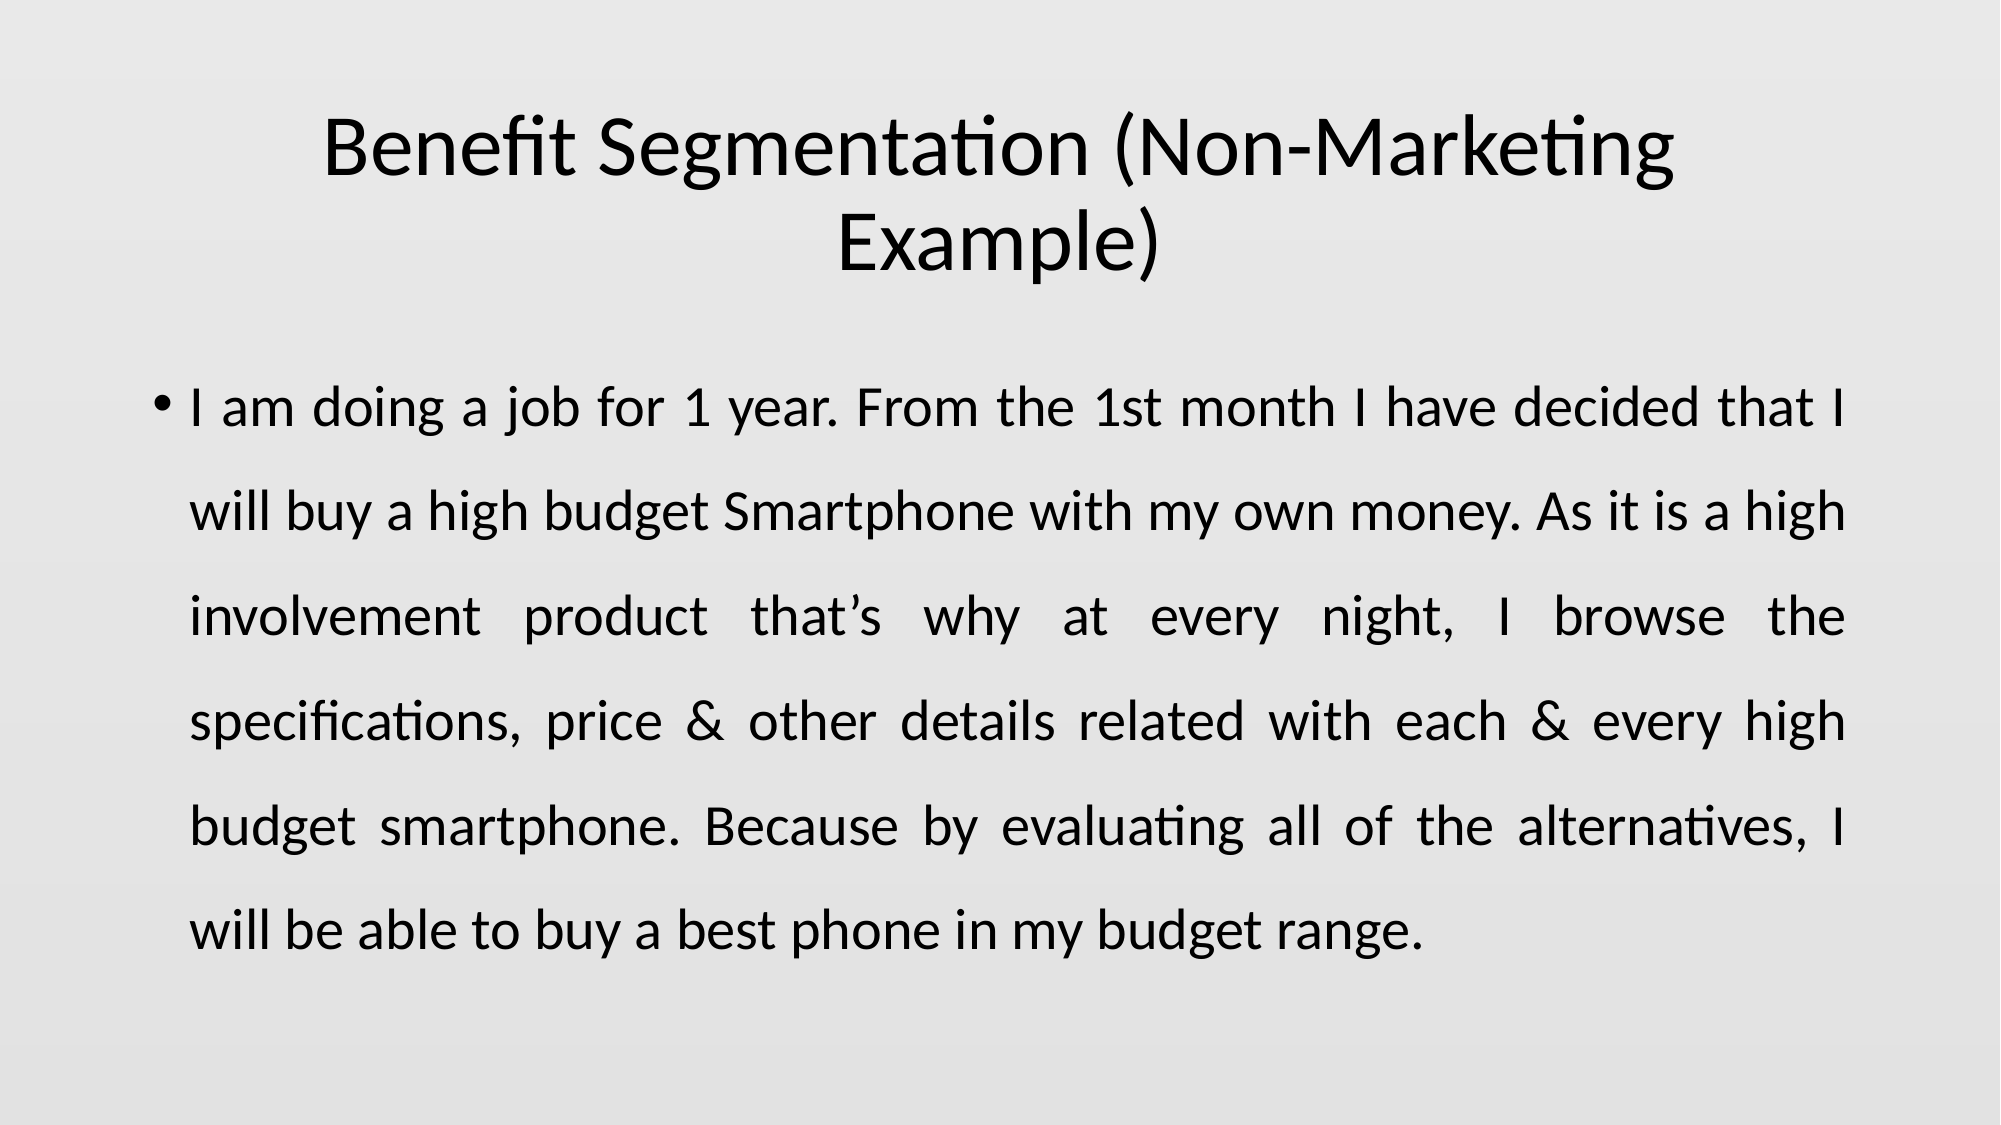

Benefit Segmentation (Non-Marketing Example)
I am doing a job for 1 year. From the 1st month I have decided that I will buy a high budget Smartphone with my own money. As it is a high involvement product that’s why at every night, I browse the specifications, price & other details related with each & every high budget smartphone. Because by evaluating all of the alternatives, I will be able to buy a best phone in my budget range.